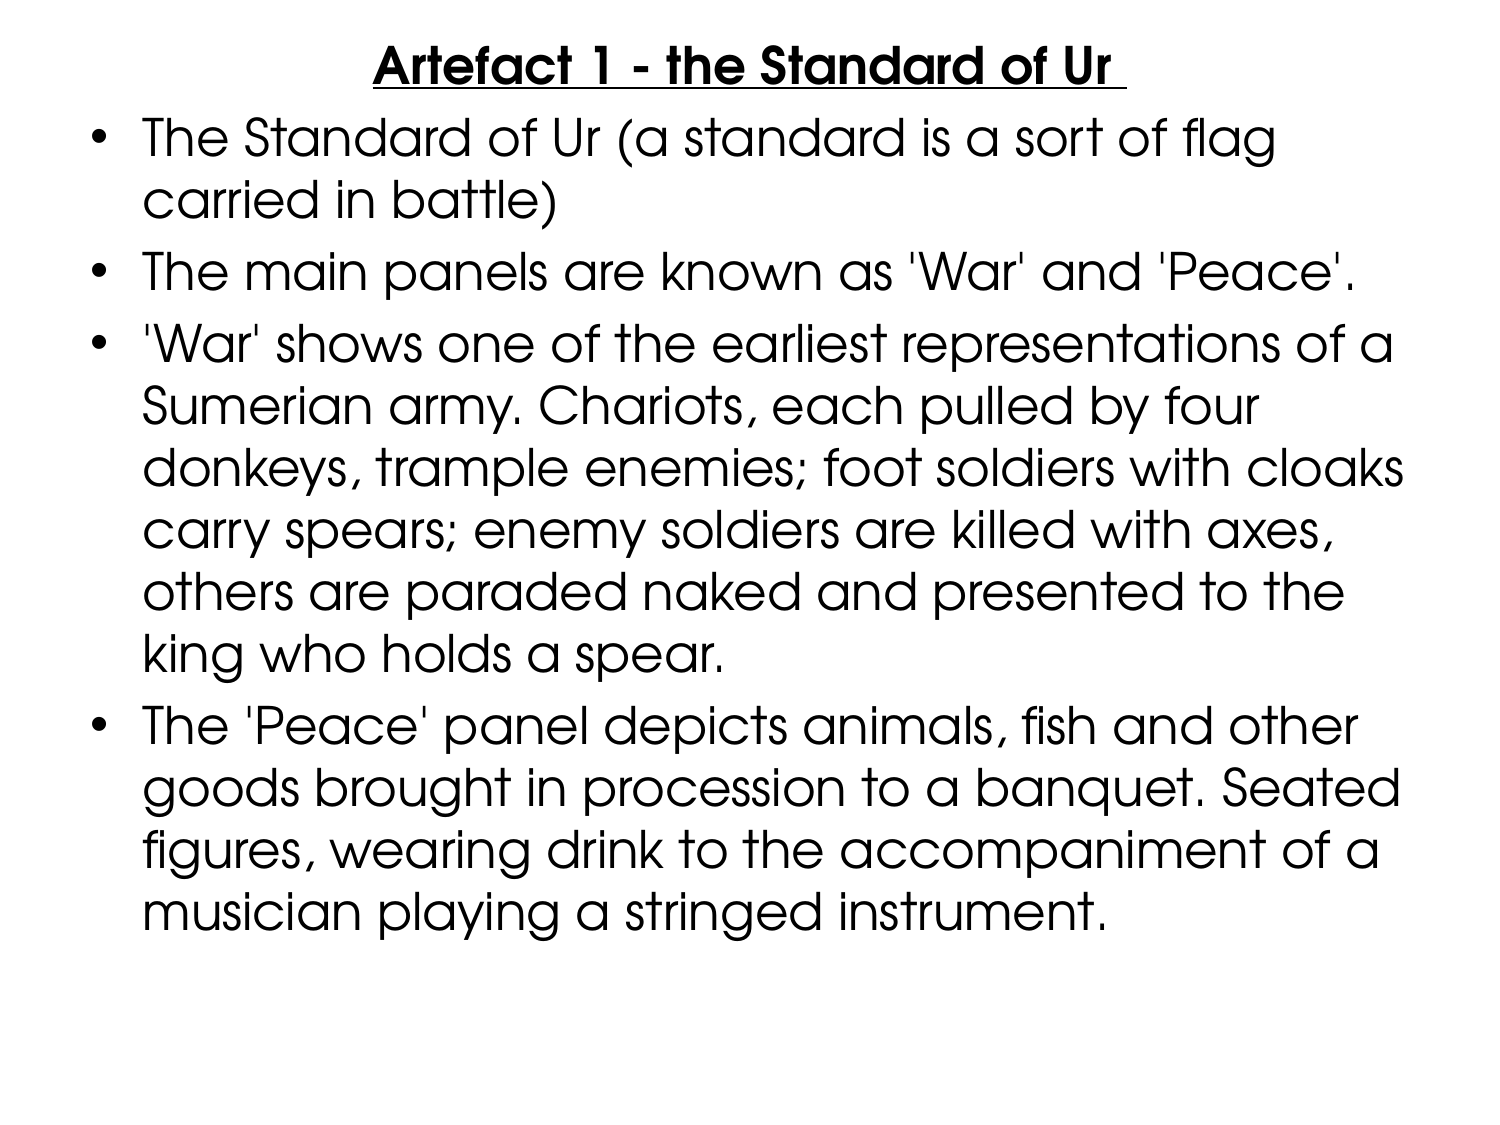

Artefact 1 - the Standard of Ur
The Standard of Ur (a standard is a sort of flag carried in battle)
The main panels are known as 'War' and 'Peace'.
'War' shows one of the earliest representations of a Sumerian army. Chariots, each pulled by four donkeys, trample enemies; foot soldiers with cloaks carry spears; enemy soldiers are killed with axes, others are paraded naked and presented to the king who holds a spear.
The 'Peace' panel depicts animals, fish and other goods brought in procession to a banquet. Seated figures, wearing drink to the accompaniment of a musician playing a stringed instrument.